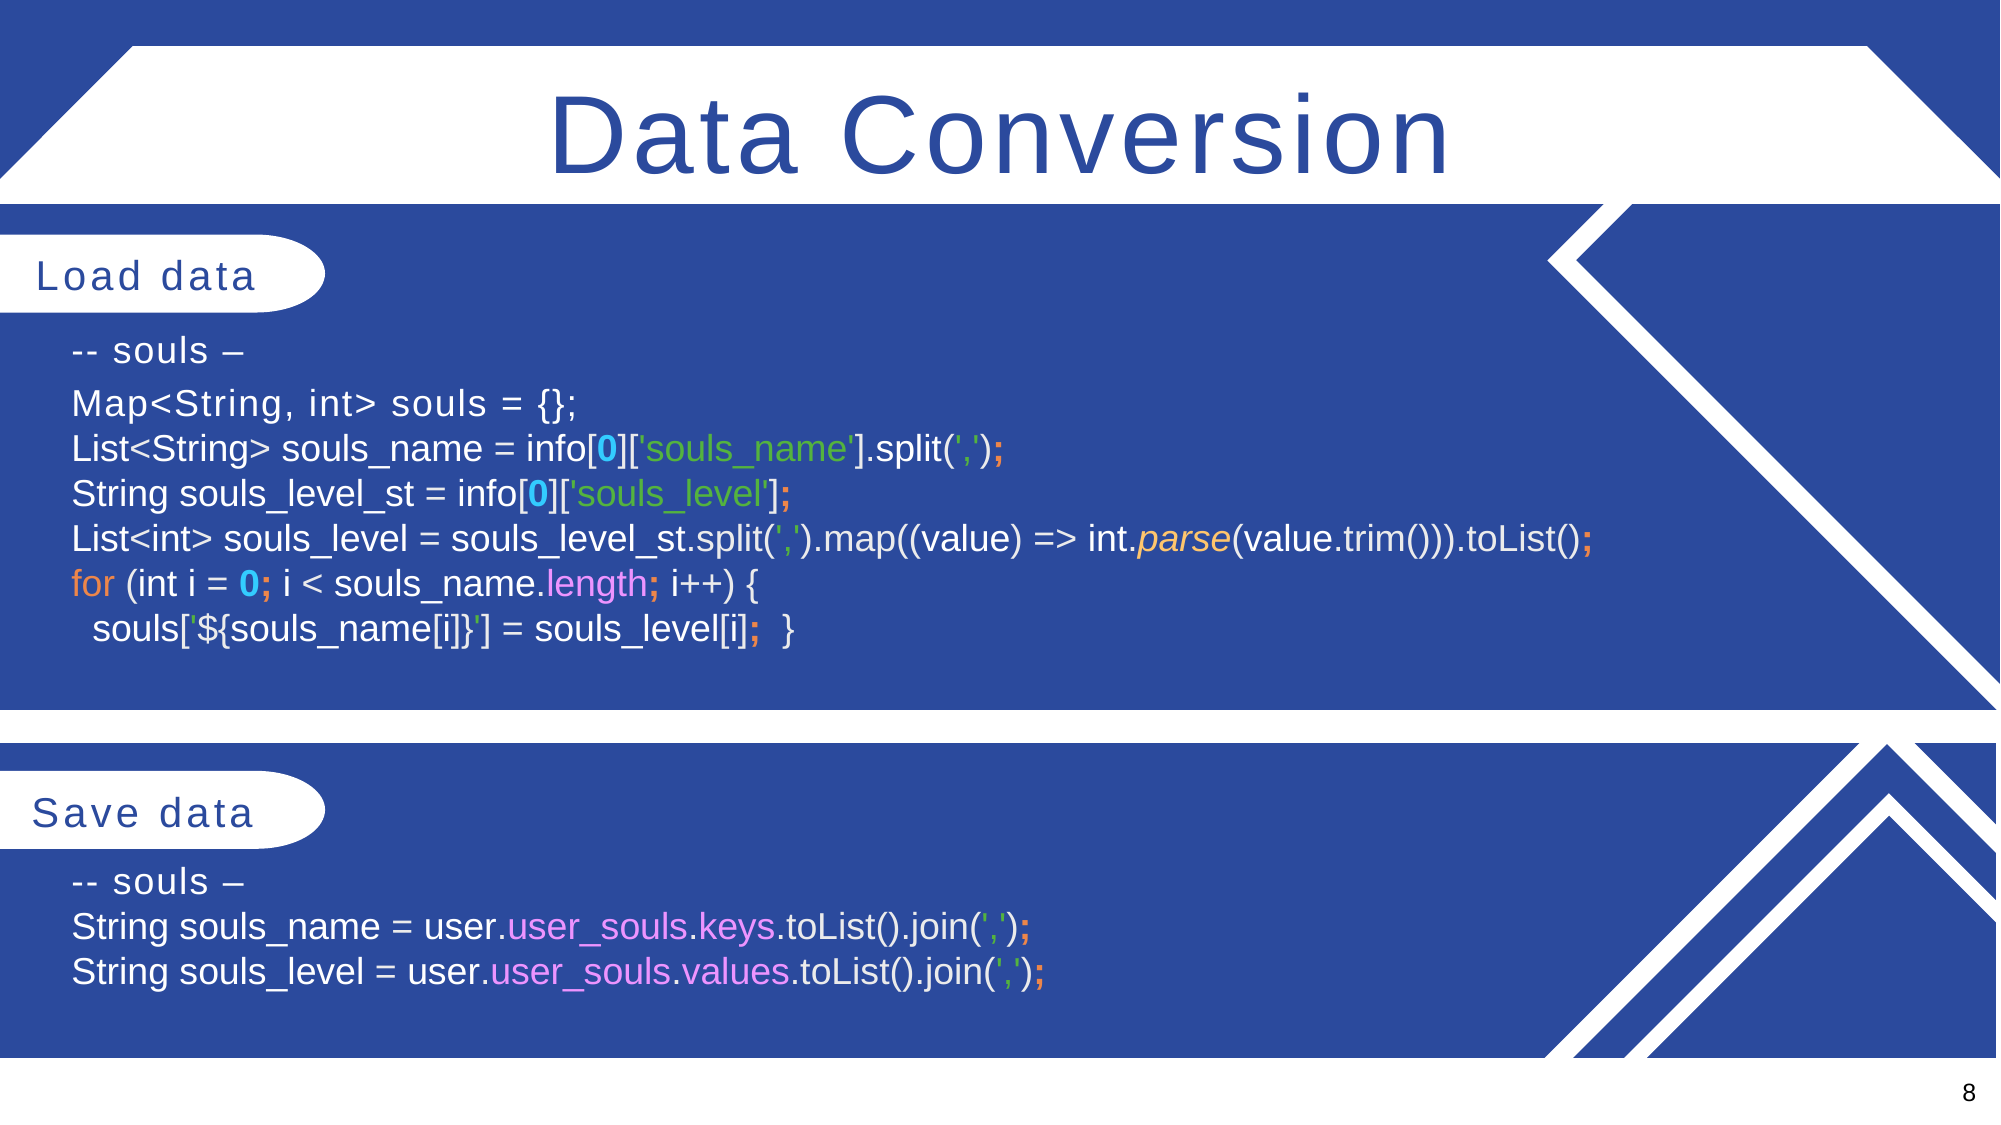

Data Conversion

Load data
-- souls –
Map<String, int> souls = {};
List<String> souls_name = info[0]['souls_name'].split(',');
String souls_level_st = info[0]['souls_level'];
List<int> souls_level = souls_level_st.split(',').map((value) => int.parse(value.trim())).toList();
for (int i = 0; i < souls_name.length; i++) {
  souls['${souls_name[i]}'] = souls_level[i];  }

Save data

-- souls –
String souls_name = user.user_souls.keys.toList().join(',');
String souls_level = user.user_souls.values.toList().join(',');

8